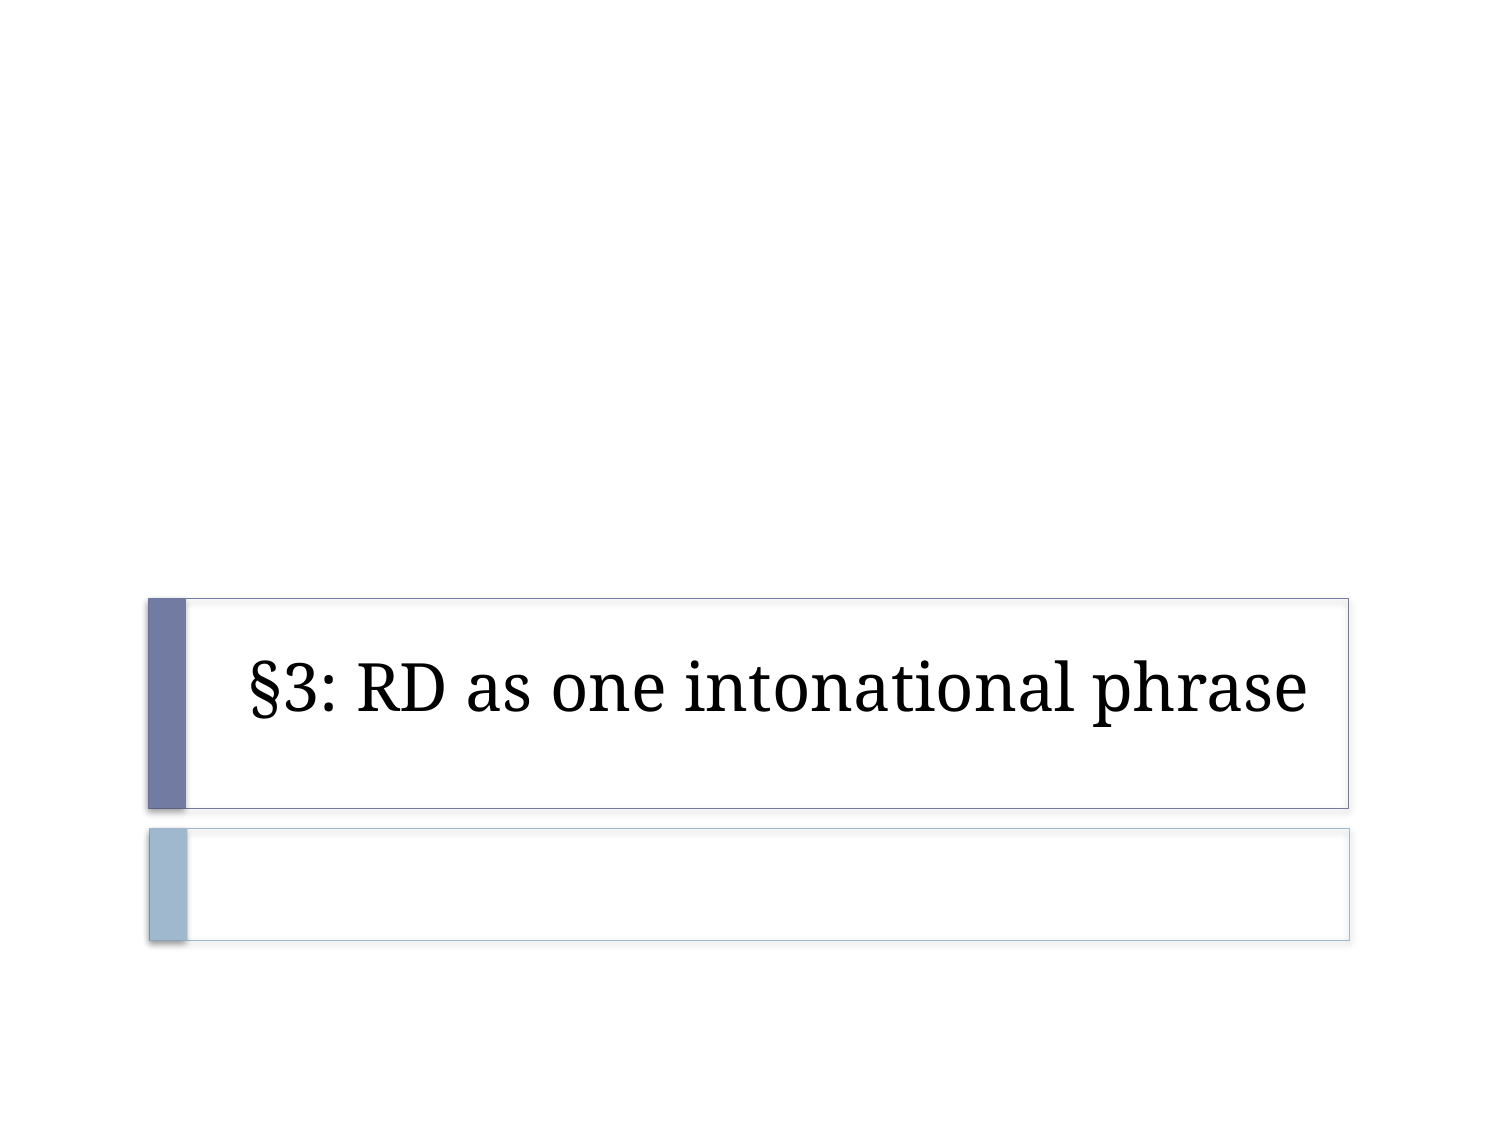

# §3: RD as one intonational phrase